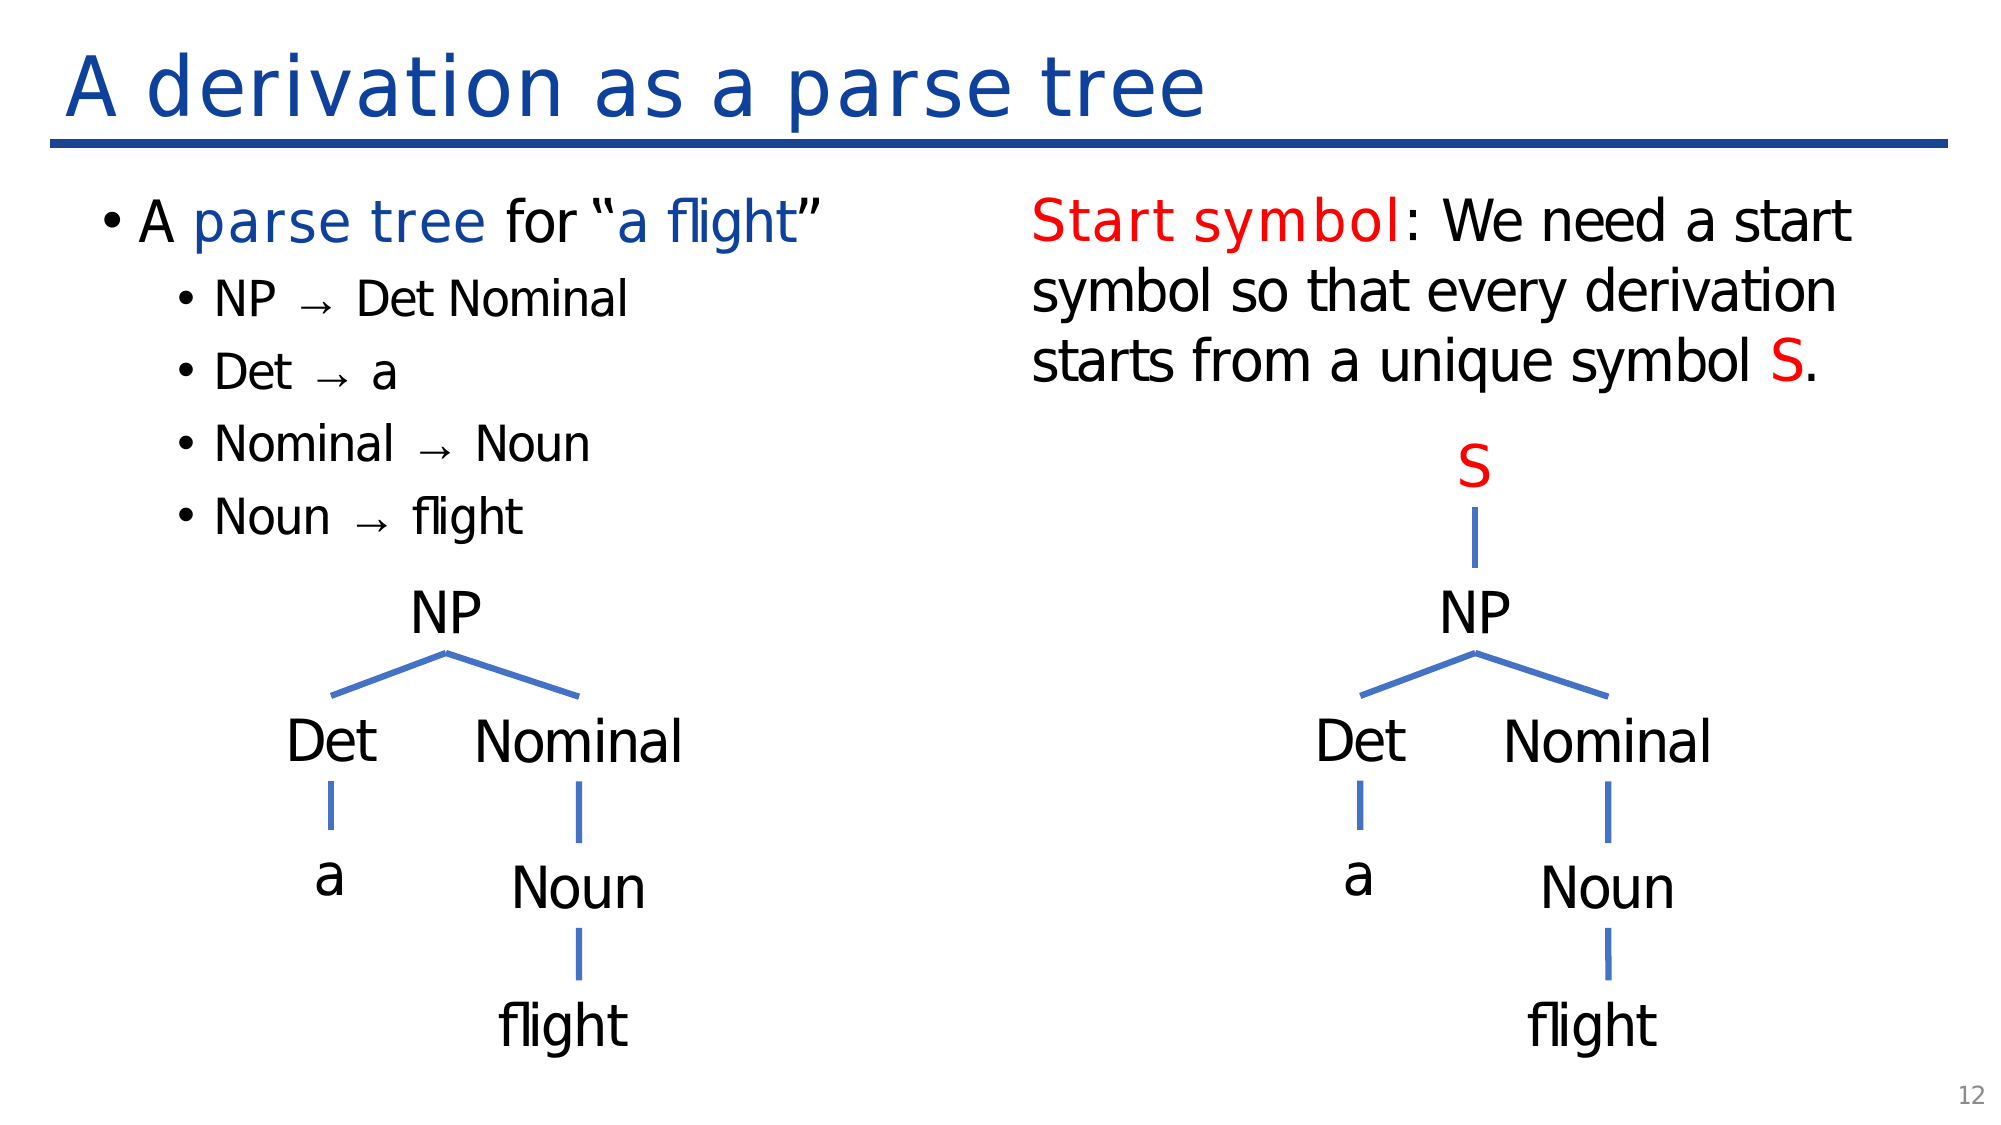

# A derivation as a parse tree
Start symbol: We need a start symbol so that every derivation starts from a unique symbol S.
A parse tree for “a flight”
NP → Det Nominal
Det → a
Nominal → Noun
Noun → flight

S
NP
NP
Det
Det
Nominal
Nominal
a
a
Noun
Noun
flight
flight
12